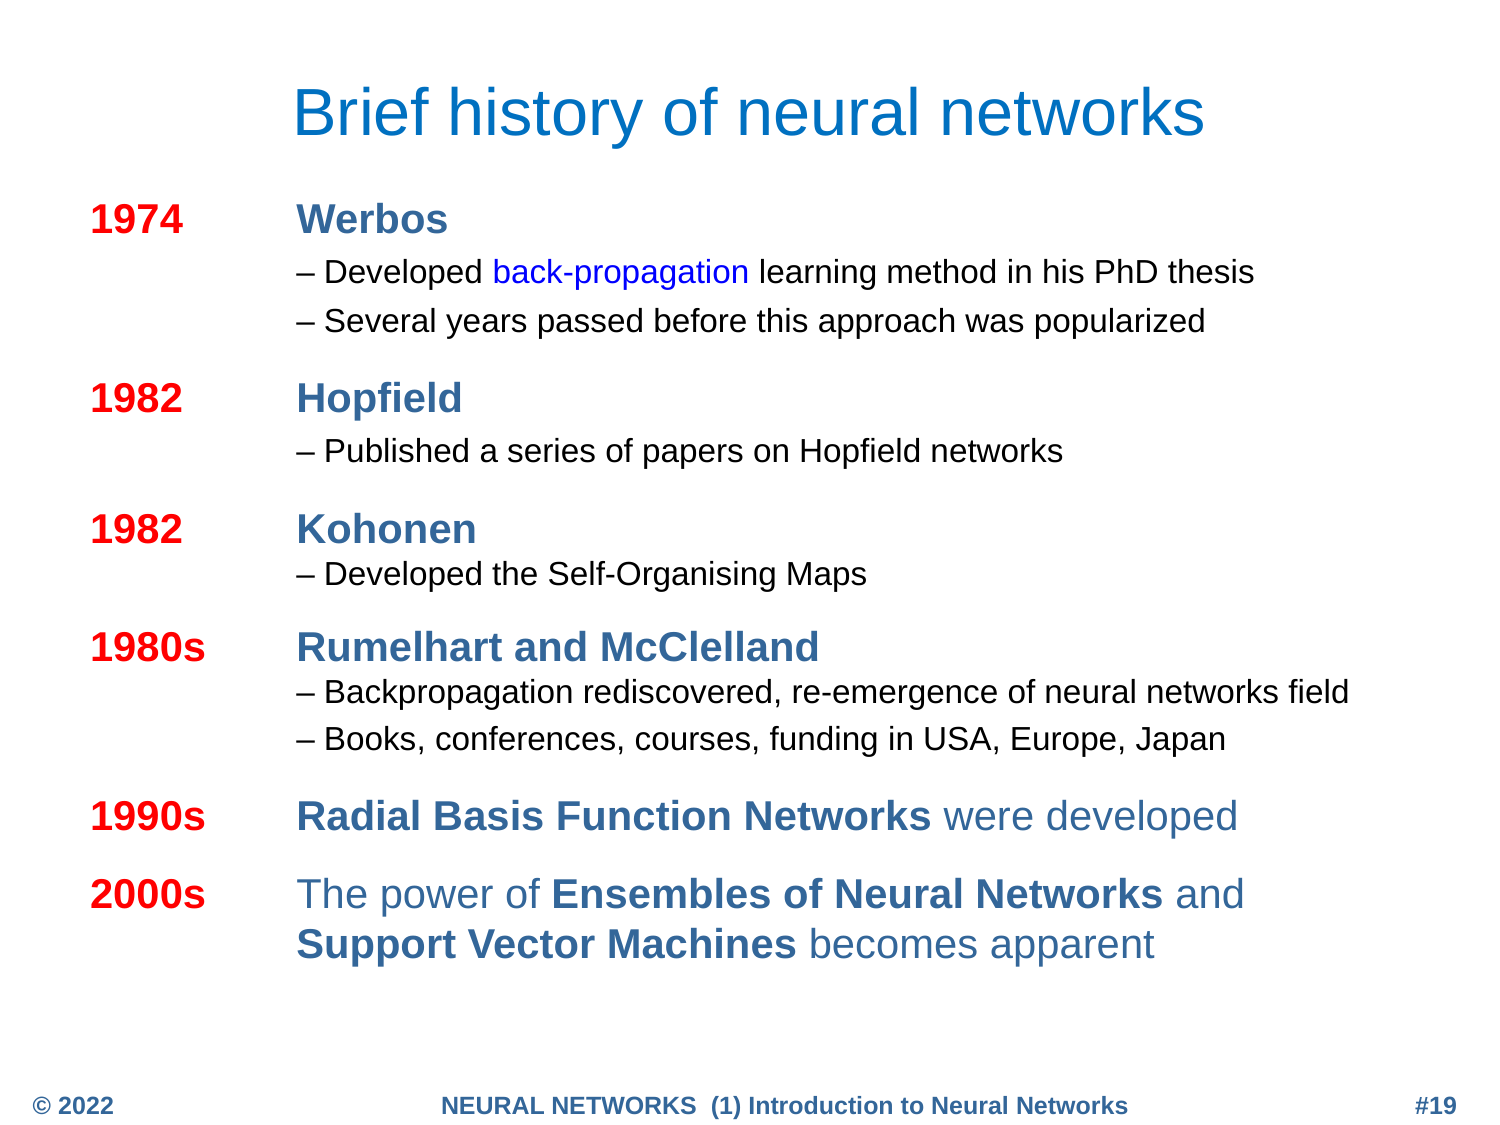

# Brief history of neural networks
1974 	Werbos
	– Developed back-propagation learning method in his PhD thesis
		– Several years passed before this approach was popularized

1982 	Hopfield
	– Published a series of papers on Hopfield networks

1982 	Kohonen
	– Developed the Self-Organising Maps
1980s 	Rumelhart and McClelland
	– Backpropagation rediscovered, re-emergence of neural networks field
		– Books, conferences, courses, funding in USA, Europe, Japan

1990s 	Radial Basis Function Networks were developed
2000s	The power of Ensembles of Neural Networks and
	Support Vector Machines becomes apparent
© 2022
NEURAL NETWORKS  (1) Introduction to Neural Networks
#19